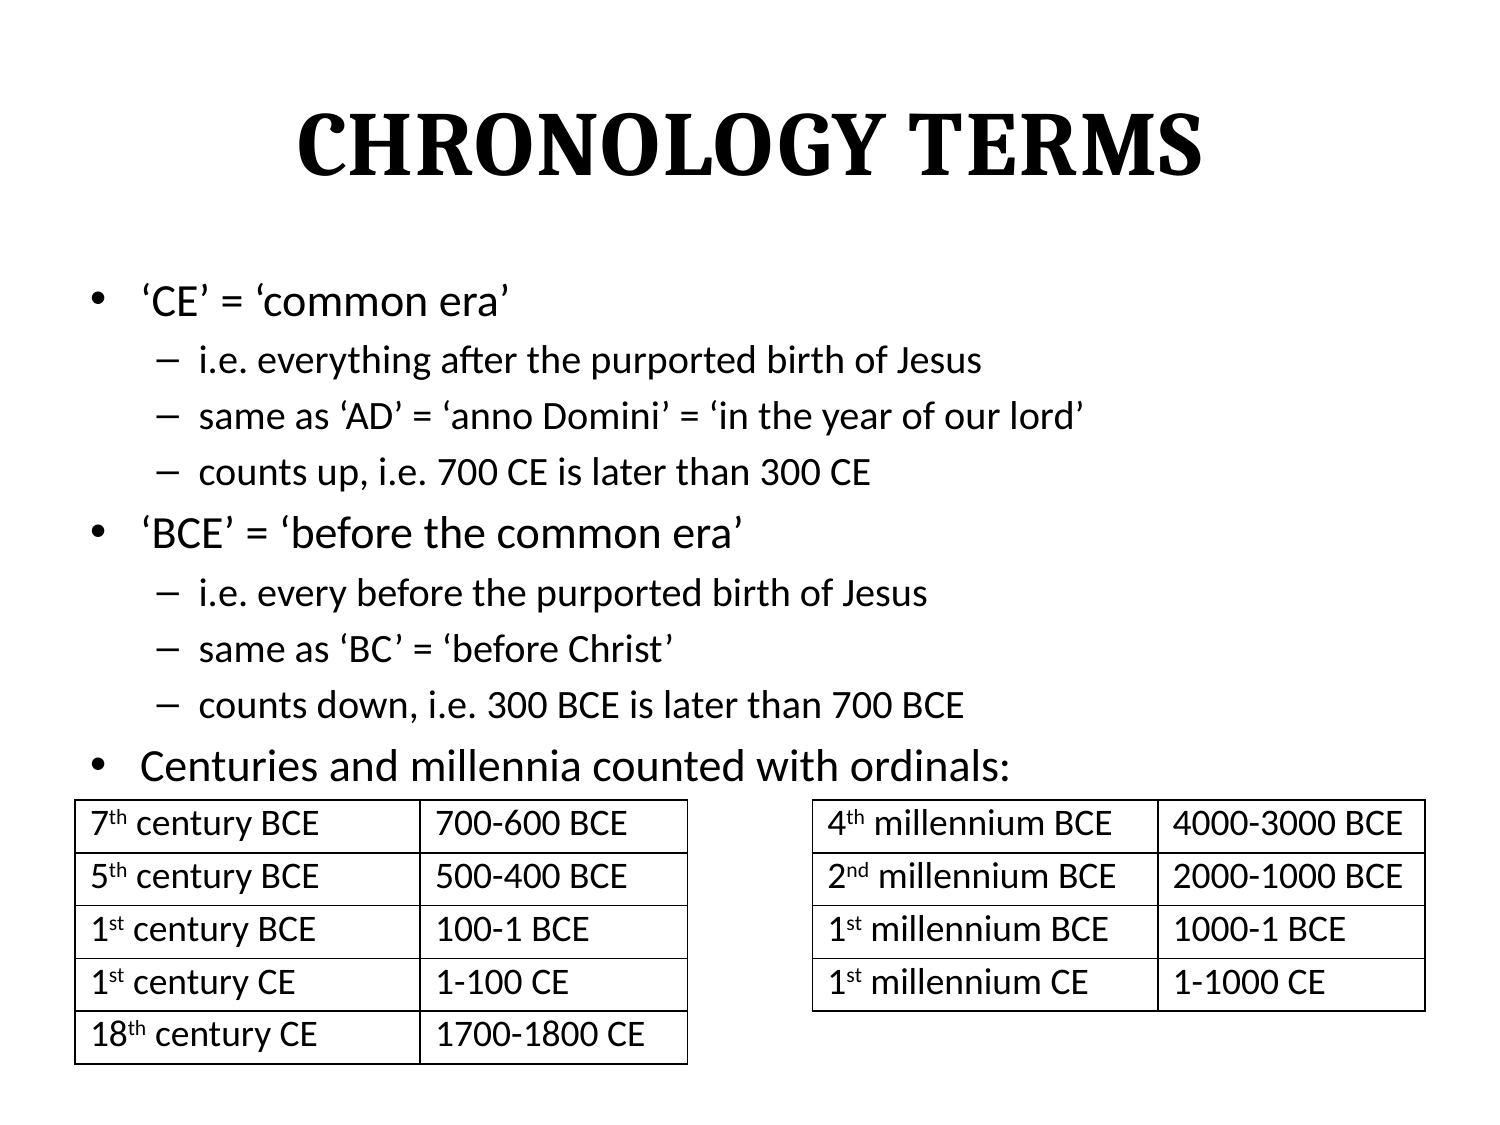

# Chronology Terms
‘CE’ = ‘common era’
i.e. everything after the purported birth of Jesus
same as ‘AD’ = ‘anno Domini’ = ‘in the year of our lord’
counts up, i.e. 700 CE is later than 300 CE
‘BCE’ = ‘before the common era’
i.e. every before the purported birth of Jesus
same as ‘BC’ = ‘before Christ’
counts down, i.e. 300 BCE is later than 700 BCE
Centuries and millennia counted with ordinals:
| 7th century BCE | 700-600 BCE |
| --- | --- |
| 5th century BCE | 500-400 BCE |
| 1st century BCE | 100-1 BCE |
| 1st century CE | 1-100 CE |
| 18th century CE | 1700-1800 CE |
| 4th millennium BCE | 4000-3000 BCE |
| --- | --- |
| 2nd millennium BCE | 2000-1000 BCE |
| 1st millennium BCE | 1000-1 BCE |
| 1st millennium CE | 1-1000 CE |